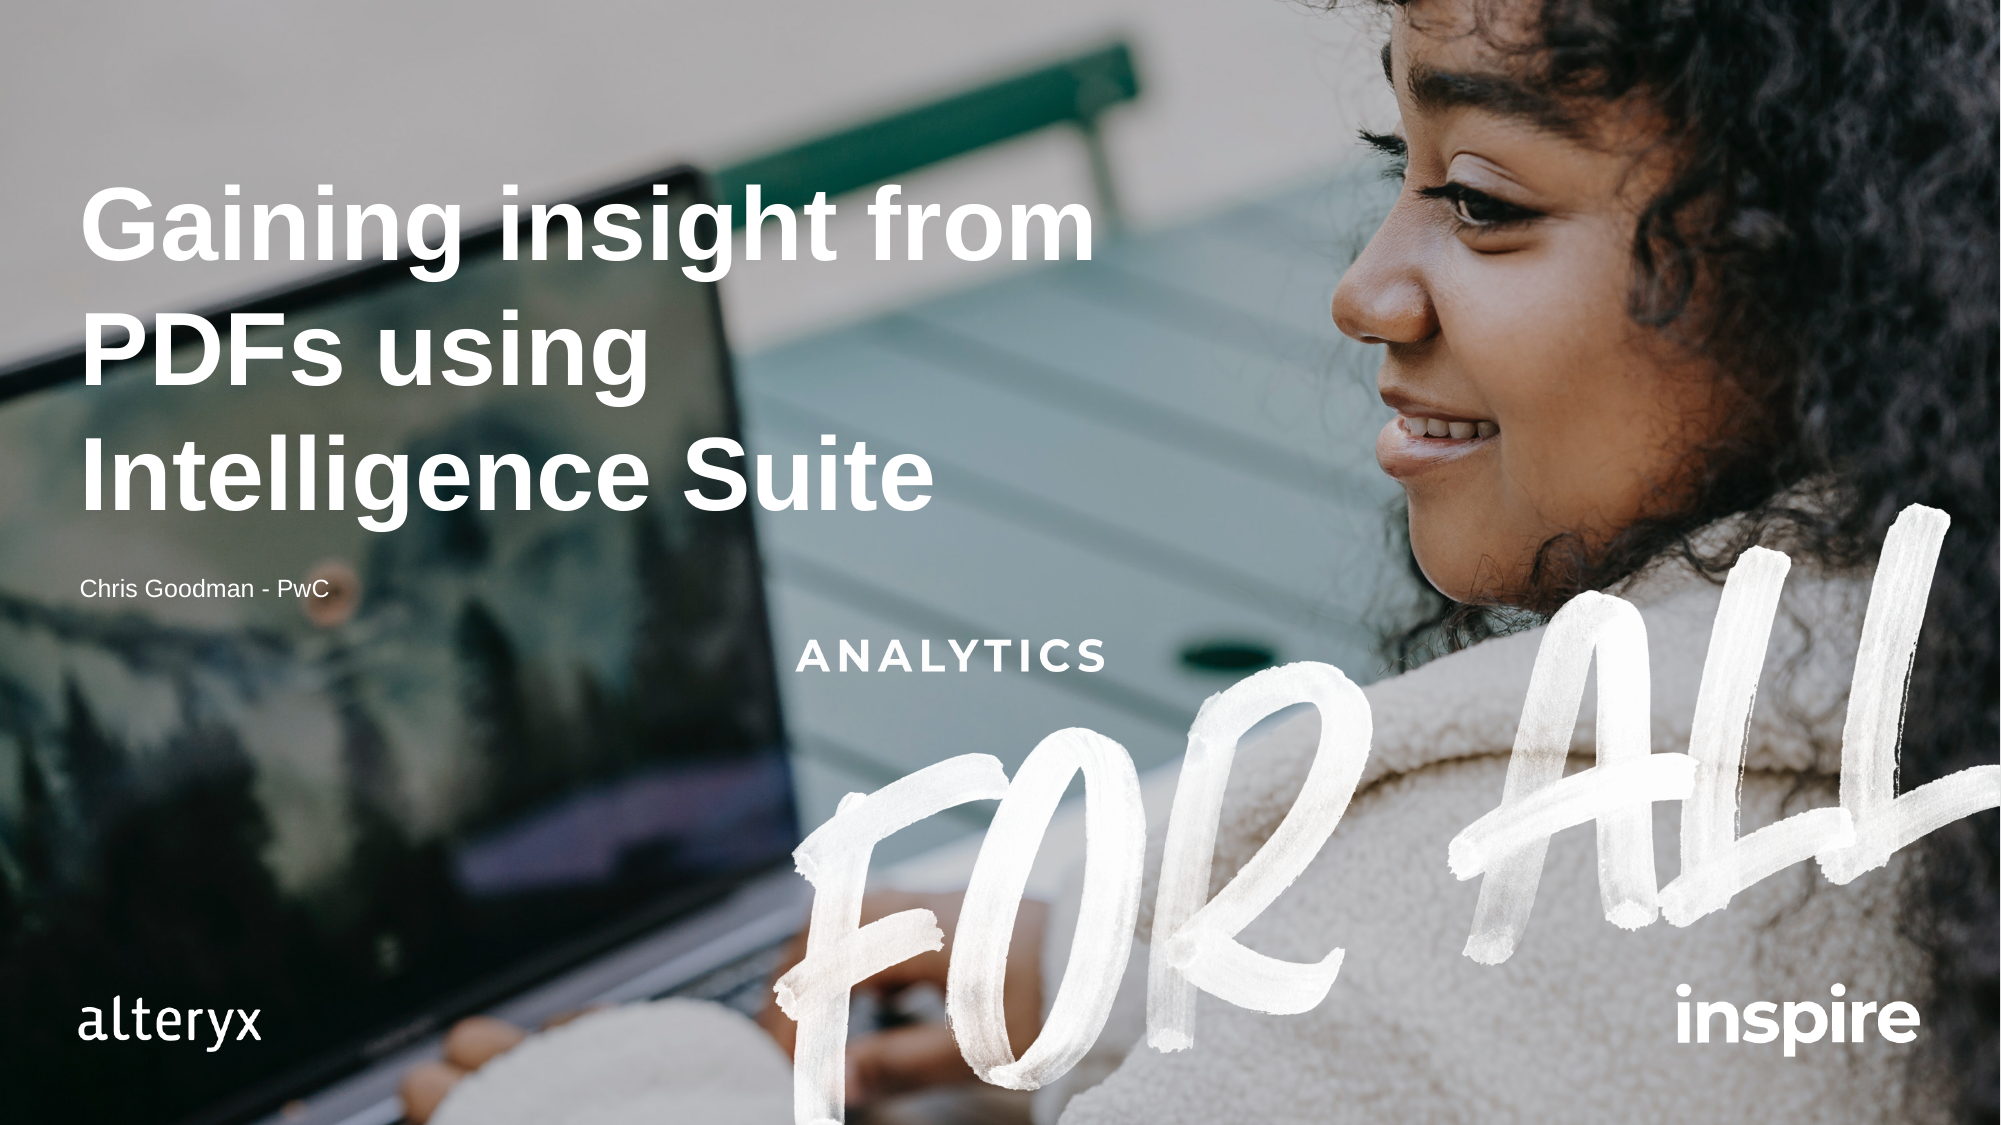

Gaining insight from PDFs using Intelligence Suite
Chris Goodman - PwC